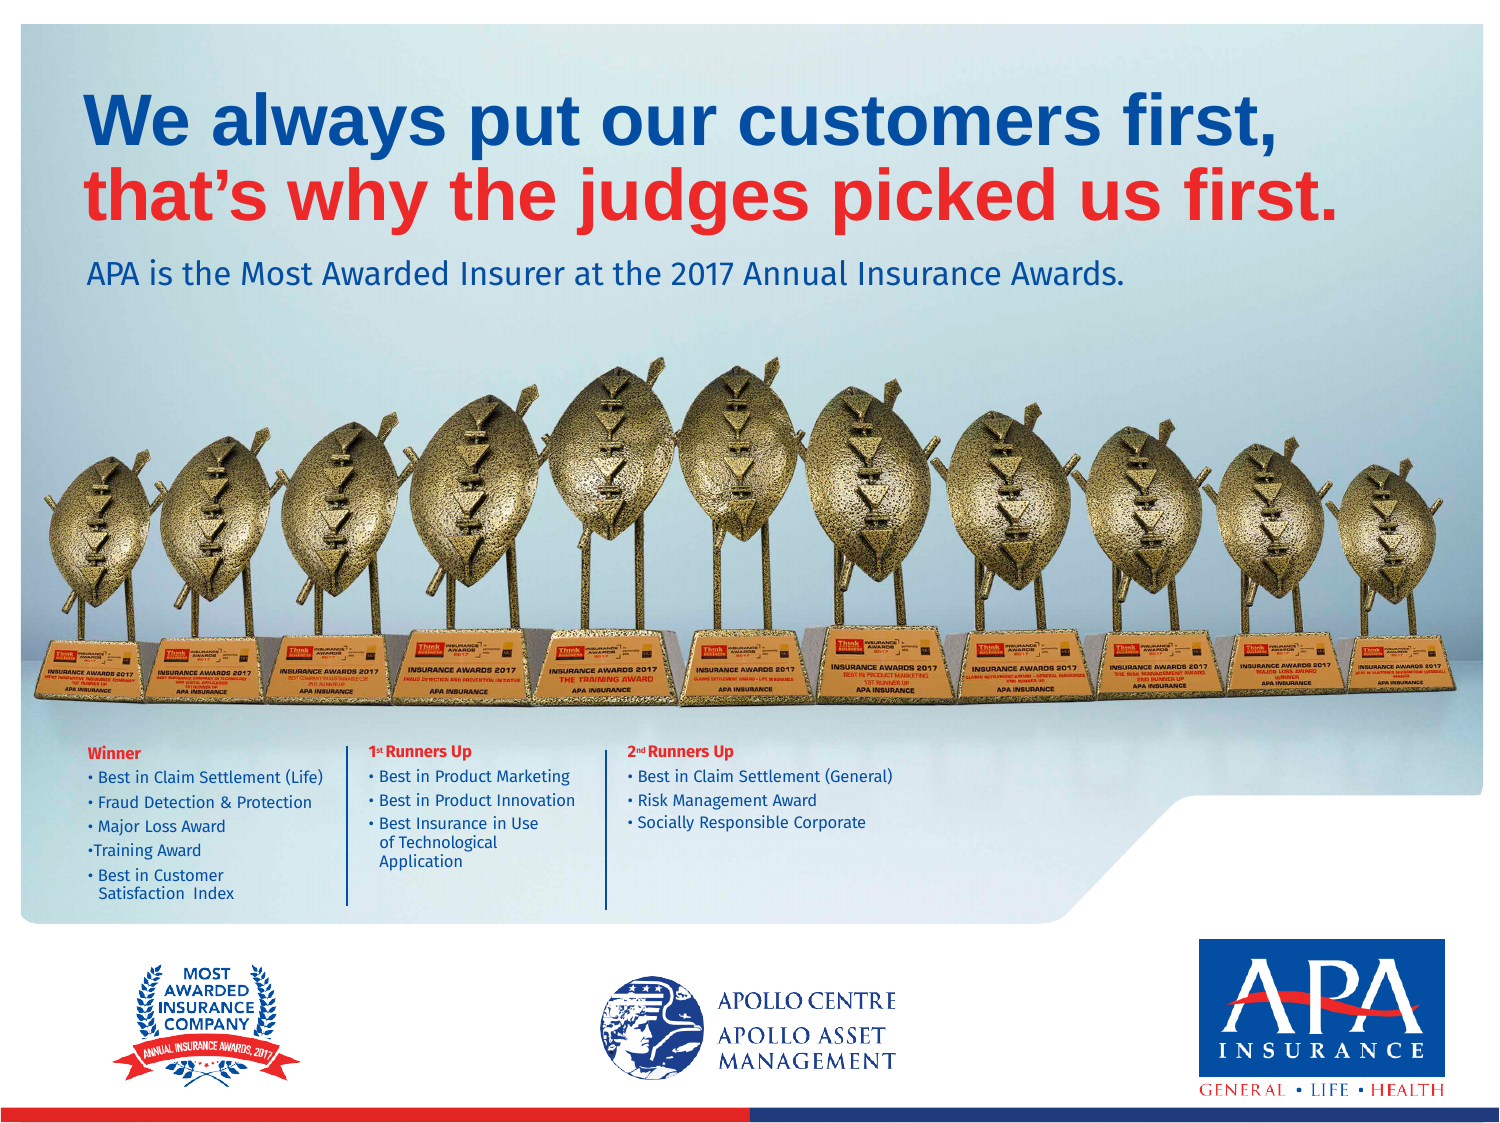

# We always put our customers ﬁrst,  that’s why the judges picked us ﬁrst.
APA is the Most Awarded Insurer at the 2017 Annual Insurance Awards.
2nd Runners Up
• Best in Claim Settlement (General)
• Risk Management Award
• Socially Responsible Corporate
1st Runners Up
• Best in Product Marketing
• Best in Product Innovation
• Best Insurance in Use
of Technological Application
Winner
• Best in Claim Settlement (Life)
• Fraud Detection & Protection
• Major Loss Award
•Training Award
• Best in Customer Satisfaction  Index